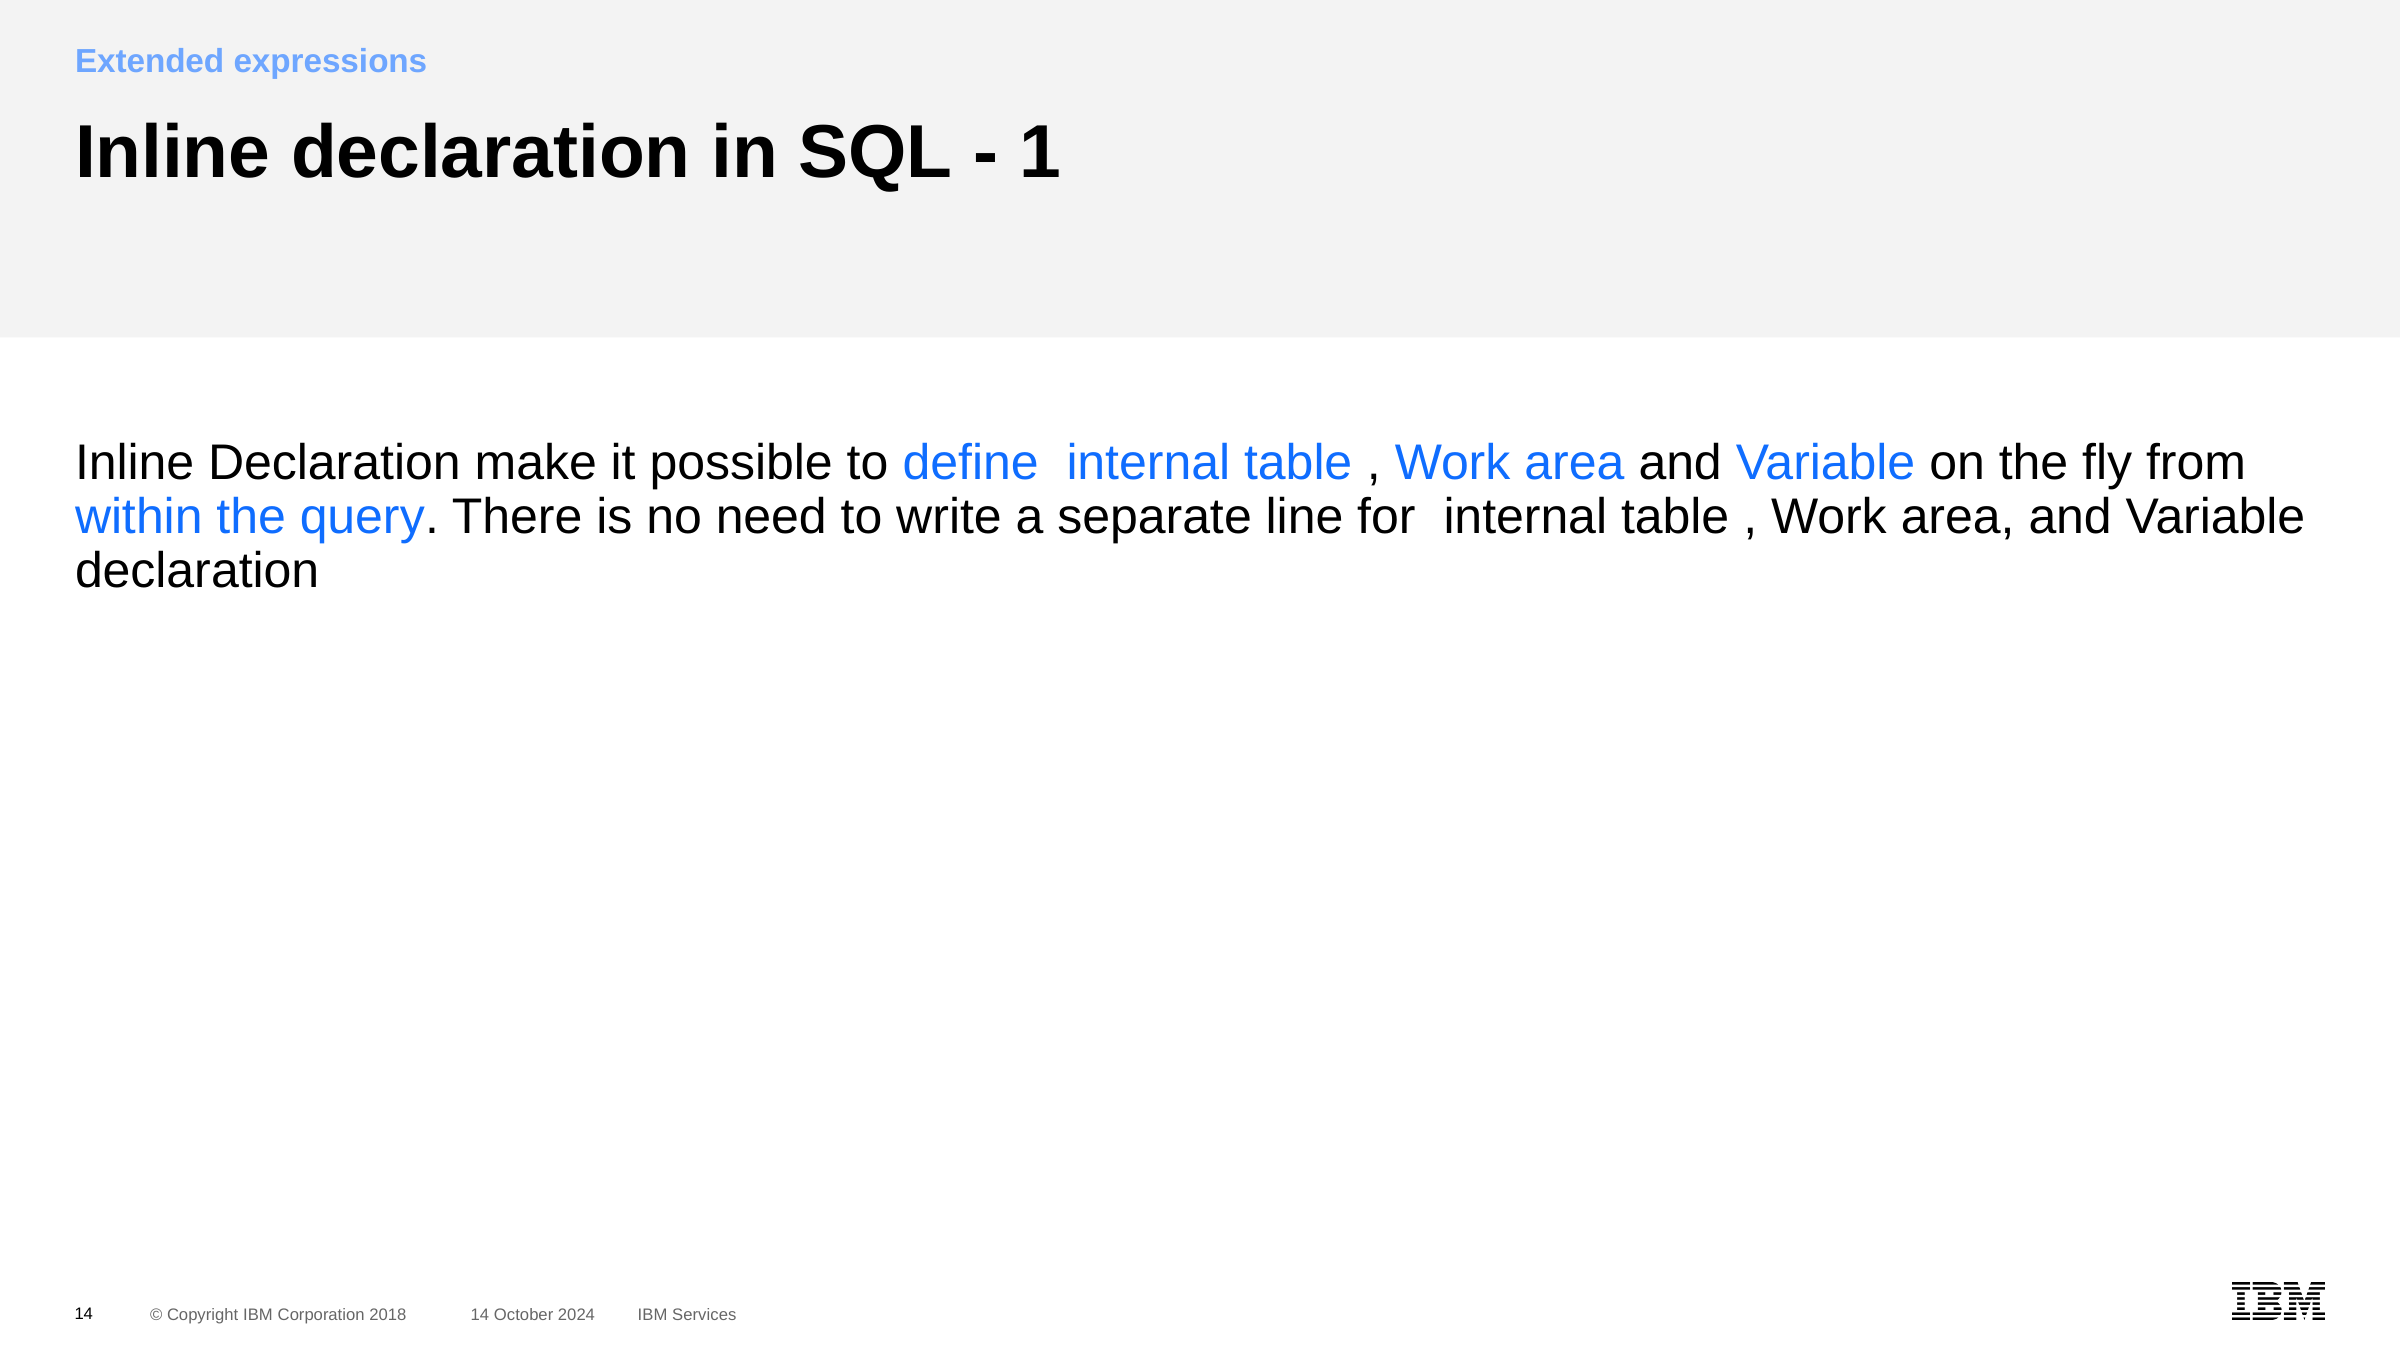

Extended expressions

# Inline declaration in SQL - 1 Inline Declaration make it possible to define  internal table , Work area and Variable on the fly from within the query. There is no need to write a separate line for  internal table , Work area, and Variable declaration